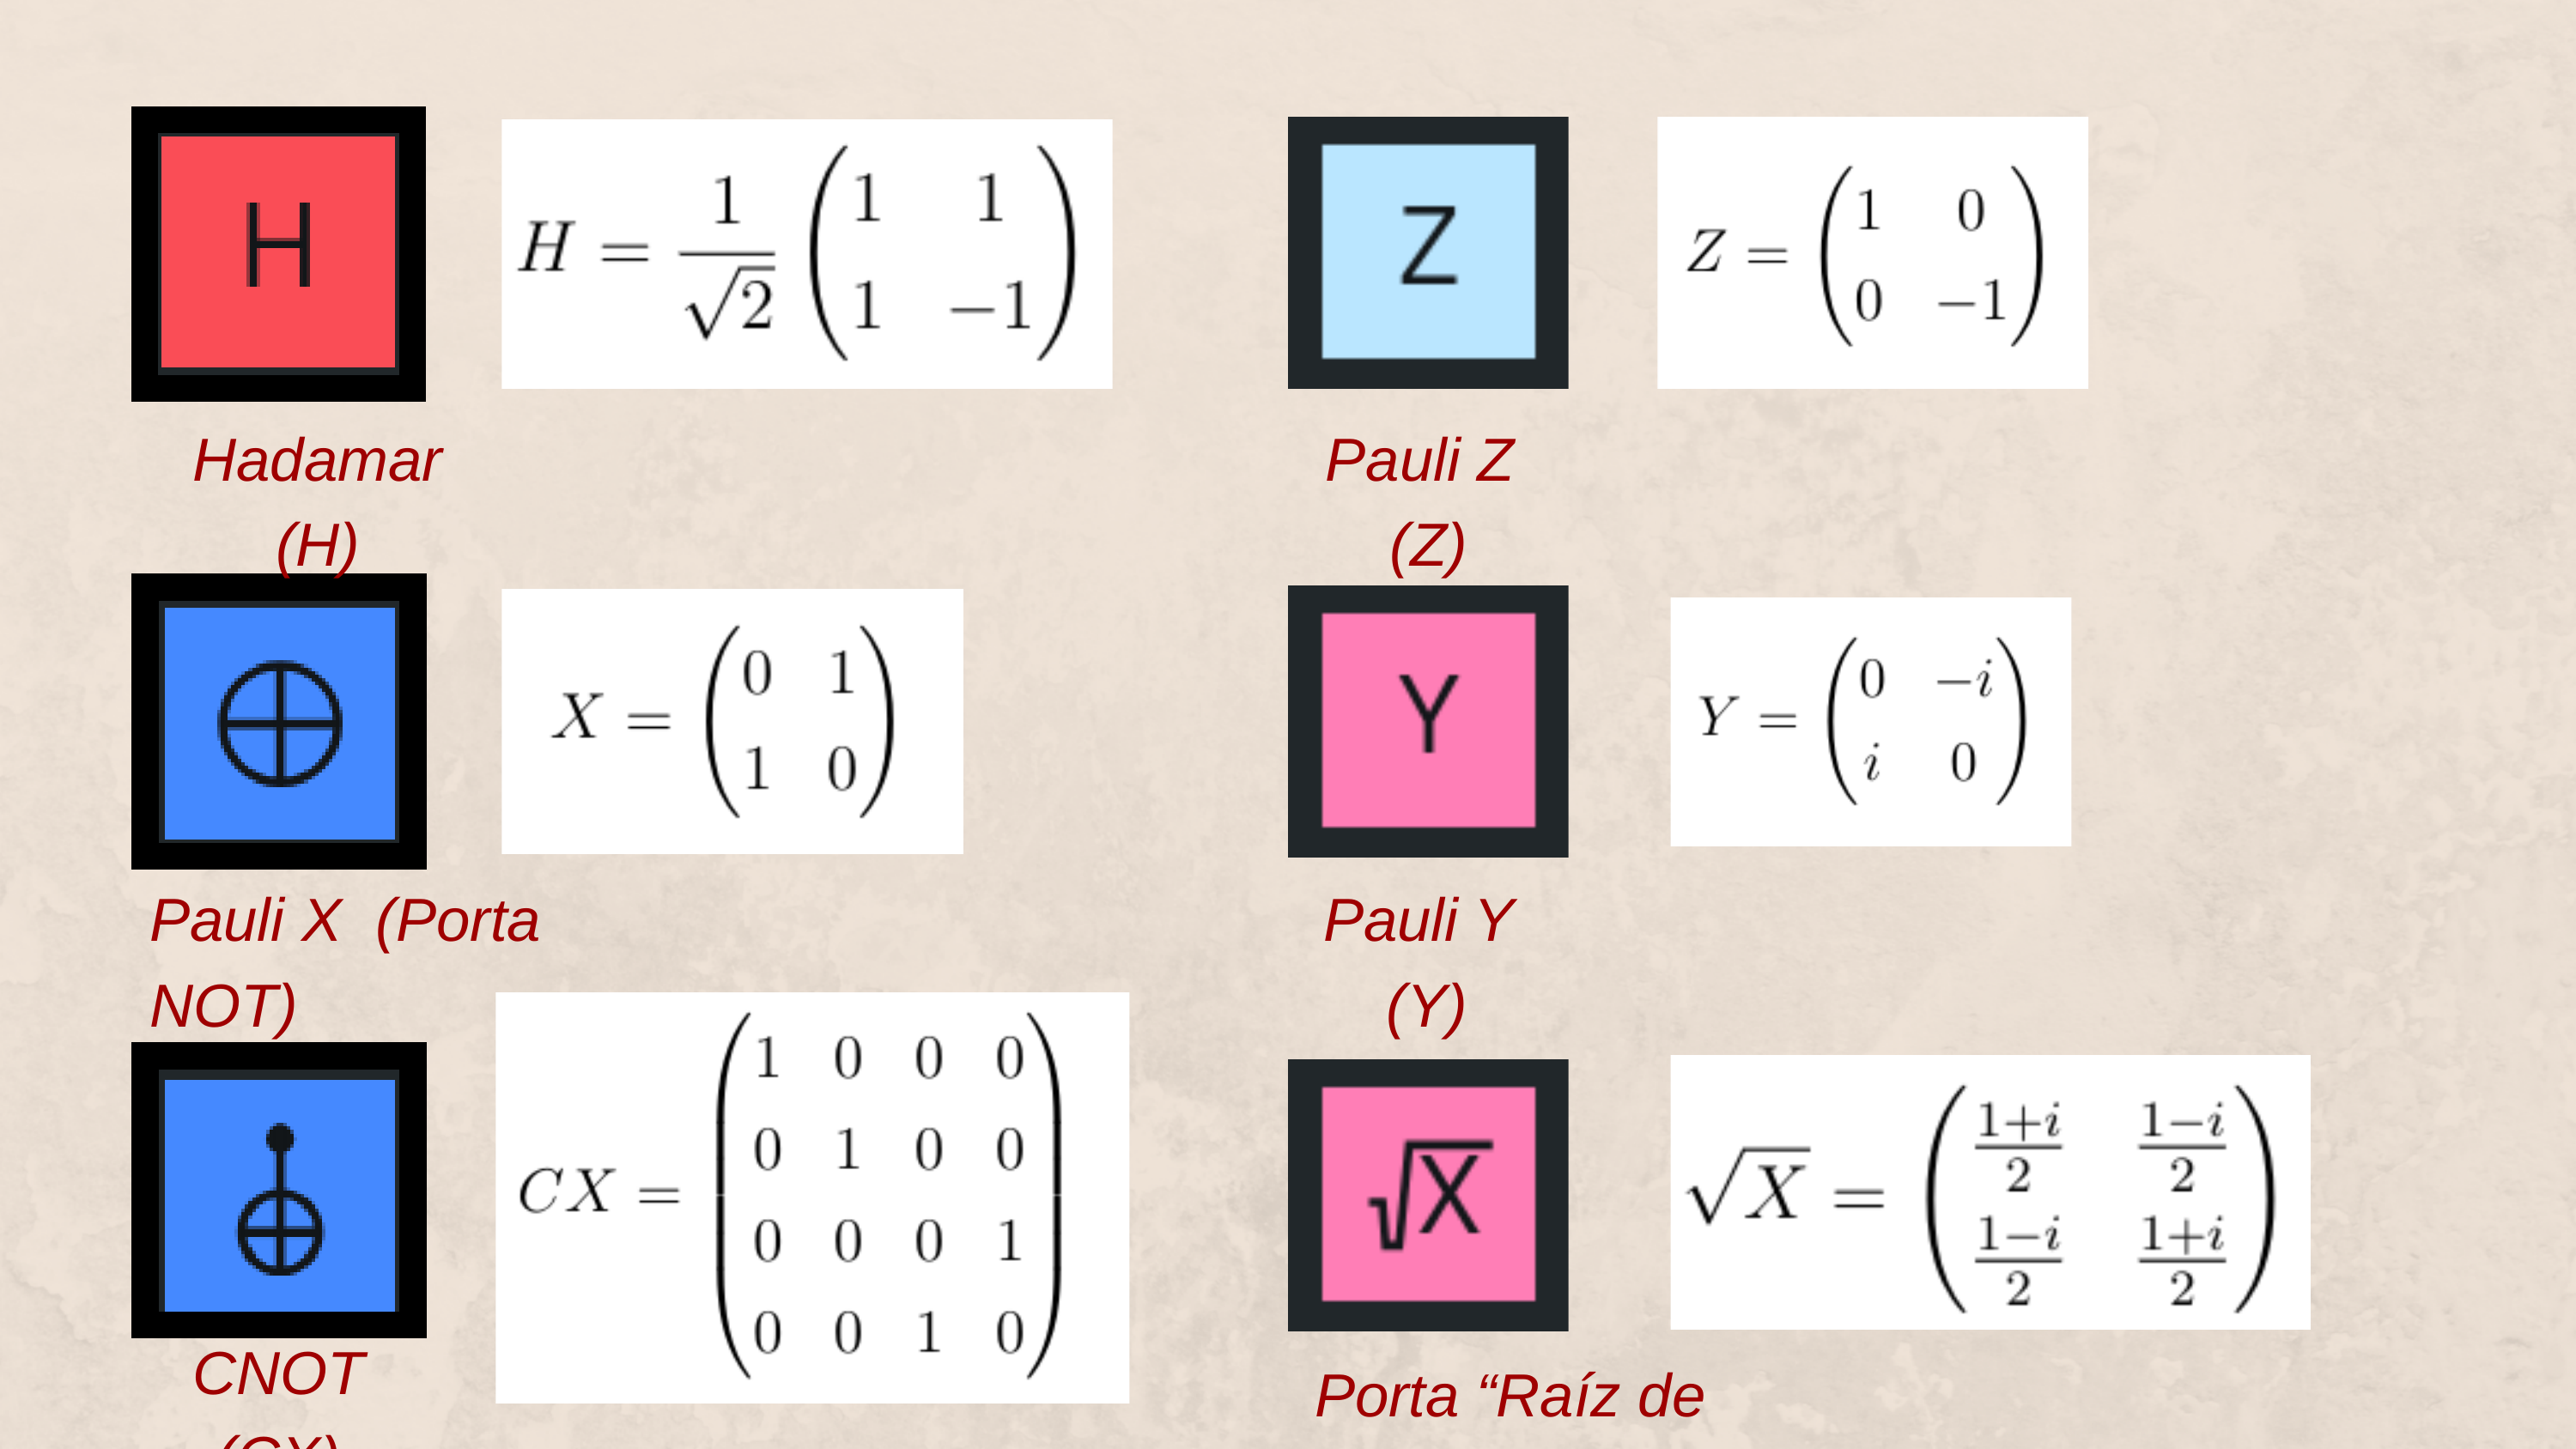

Hadamar (H)
Pauli Z  (Z)

Pauli X  (Porta NOT)
Pauli Y  (Y)

CNOT (CX)
Porta “Raíz de X”